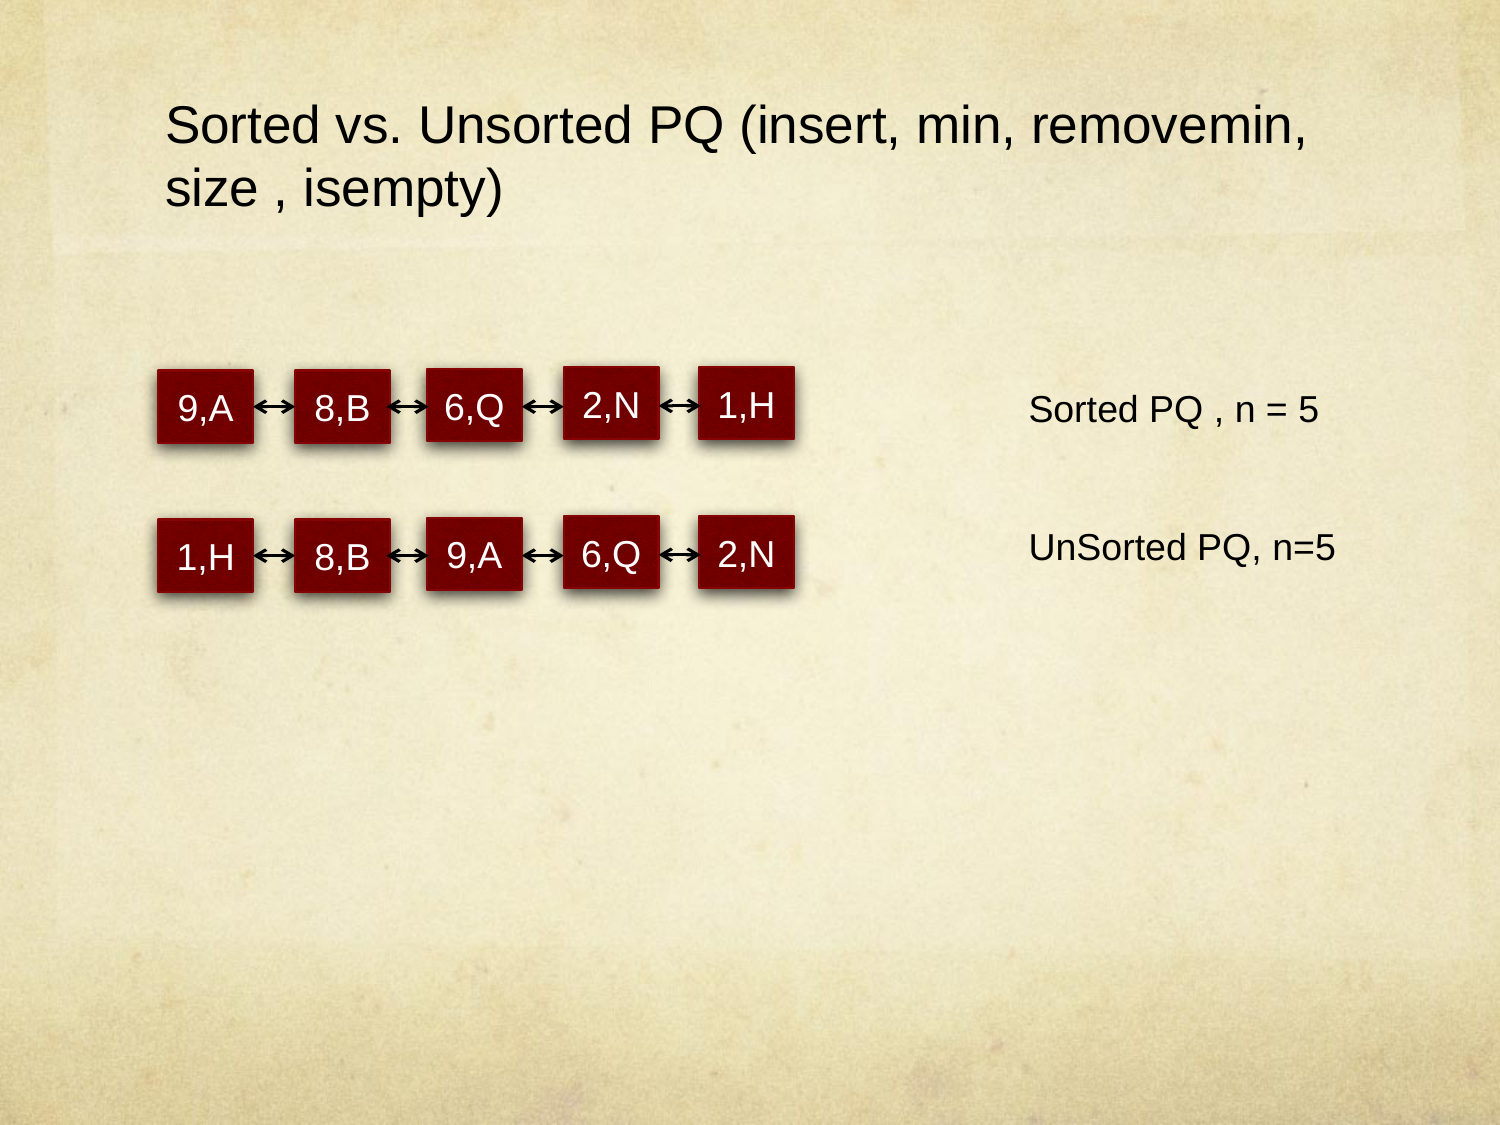

# Sorted vs. Unsorted PQ (insert, min, removemin, size , isempty)
2,N
1,H
6,Q
9,A
8,B
Sorted PQ , n = 5
6,Q
2,N
UnSorted PQ, n=5
9,A
1,H
8,B